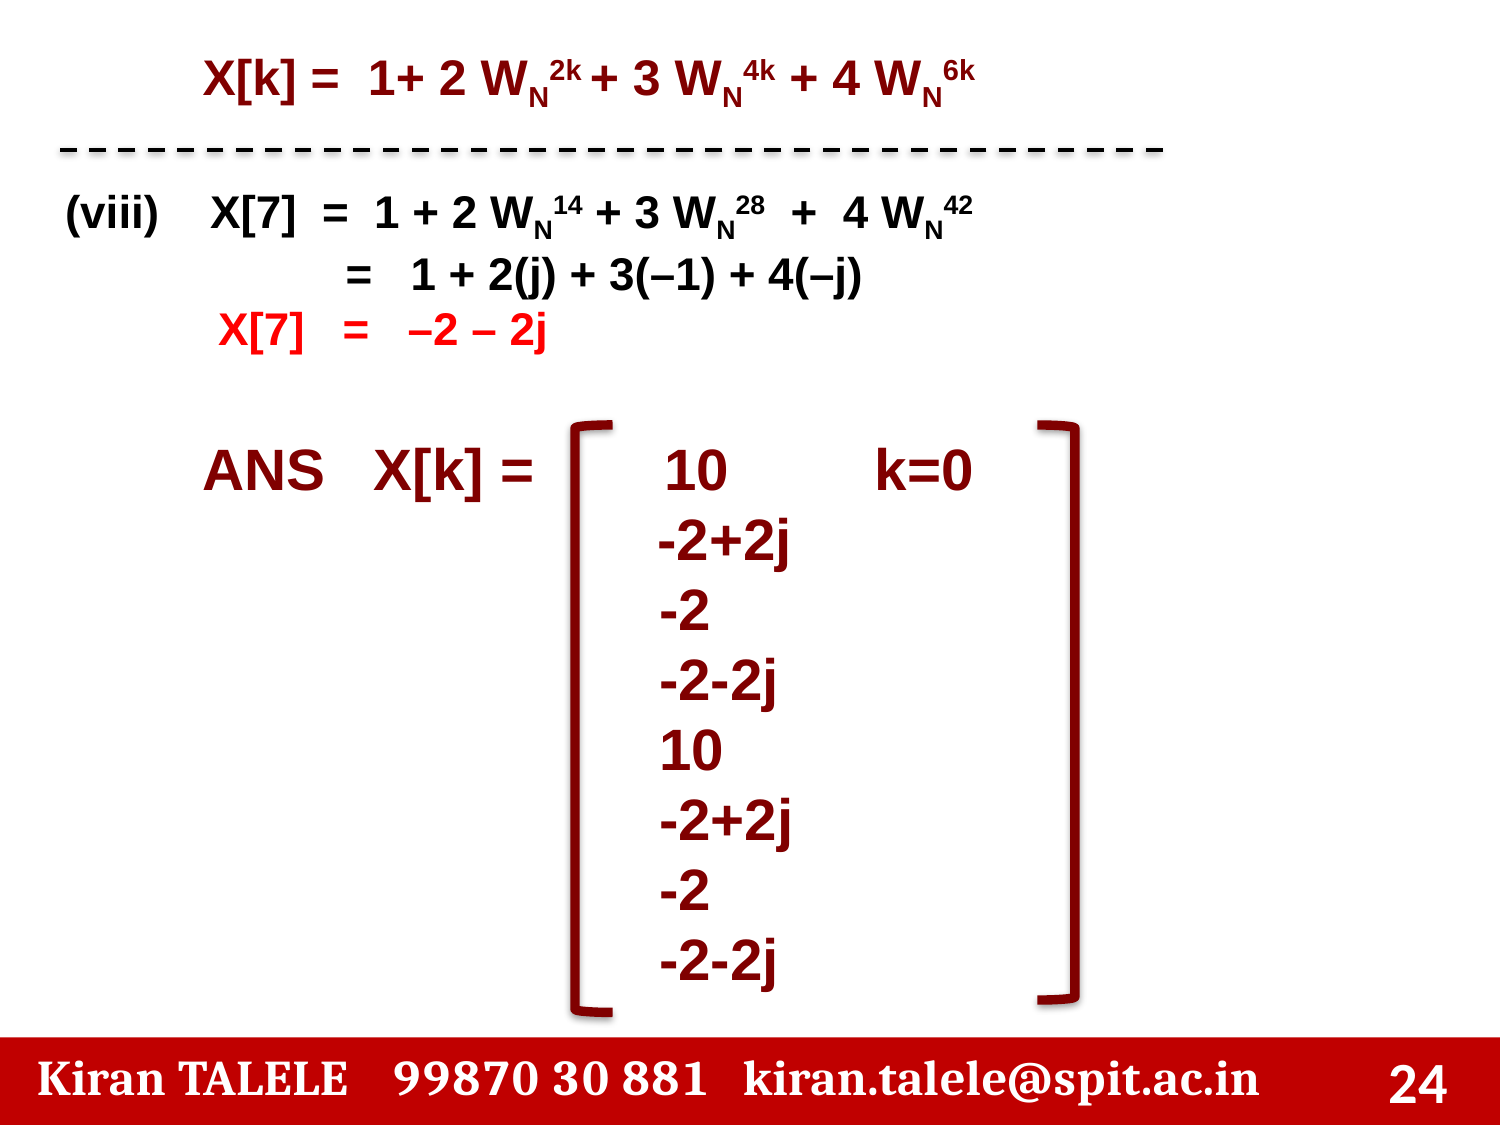

X[k] =  1+ 2 WN2k + 3 WN4k + 4 WN6k
(viii)    X[7]  =  1 + 2 WN14 + 3 WN28  +  4 WN42
                      =   1 + 2(j) + 3(–1) + 4(–j)
            X[7]   =   –2 – 2j
ANS   X[k] =        10         k=0
                            -2+2j
-2
-2-2j
10
-2+2j
-2
-2-2j

  Kiran TALELE    99870 30 881   kiran.talele@spit.ac.in
24